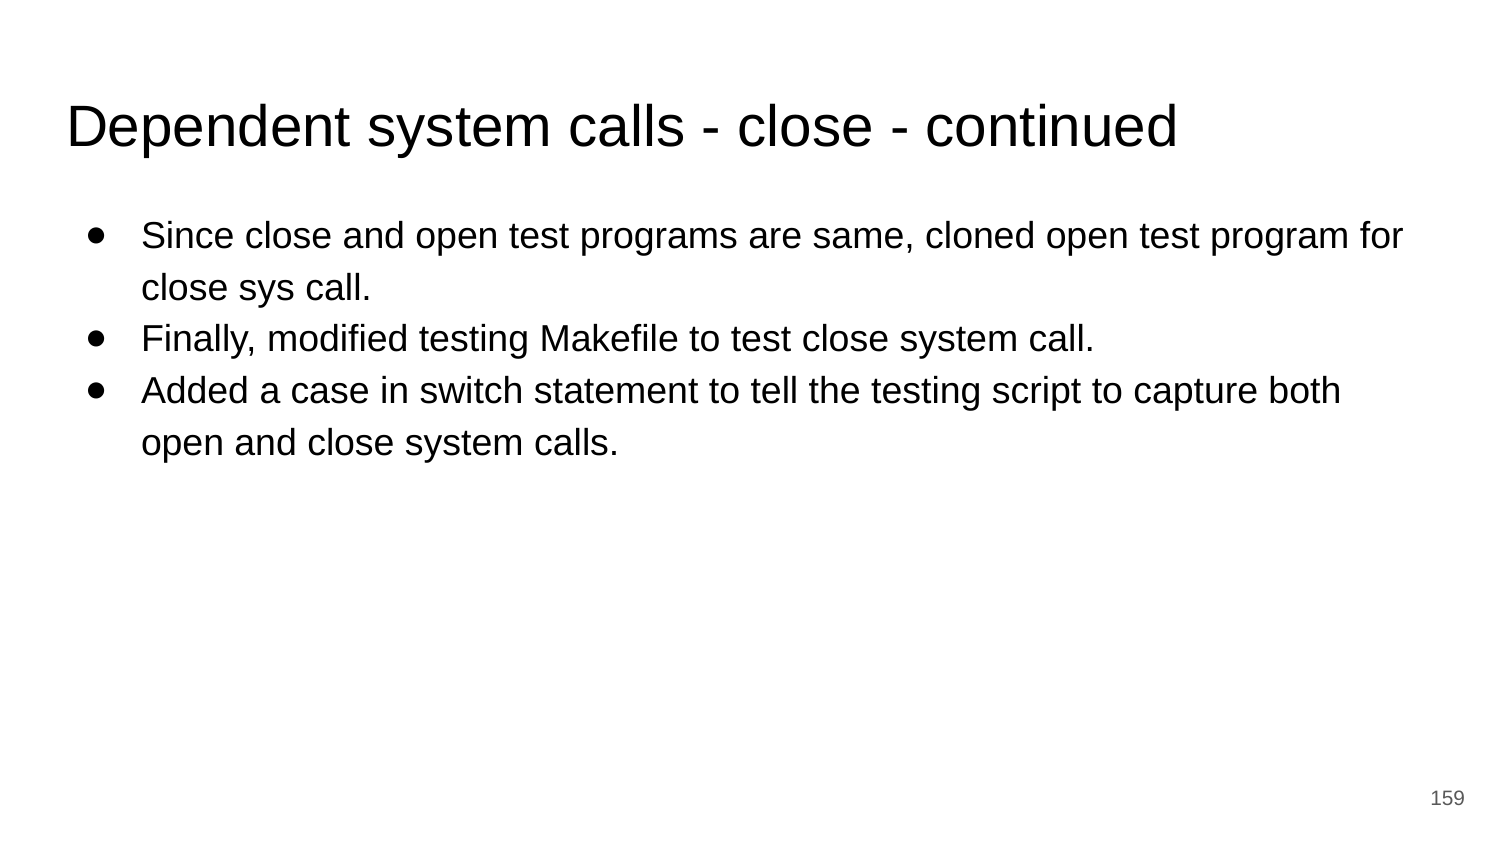

# Dependent system calls - close - continued
Since close and open test programs are same, cloned open test program for close sys call.
Finally, modified testing Makefile to test close system call.
Added a case in switch statement to tell the testing script to capture both open and close system calls.
159